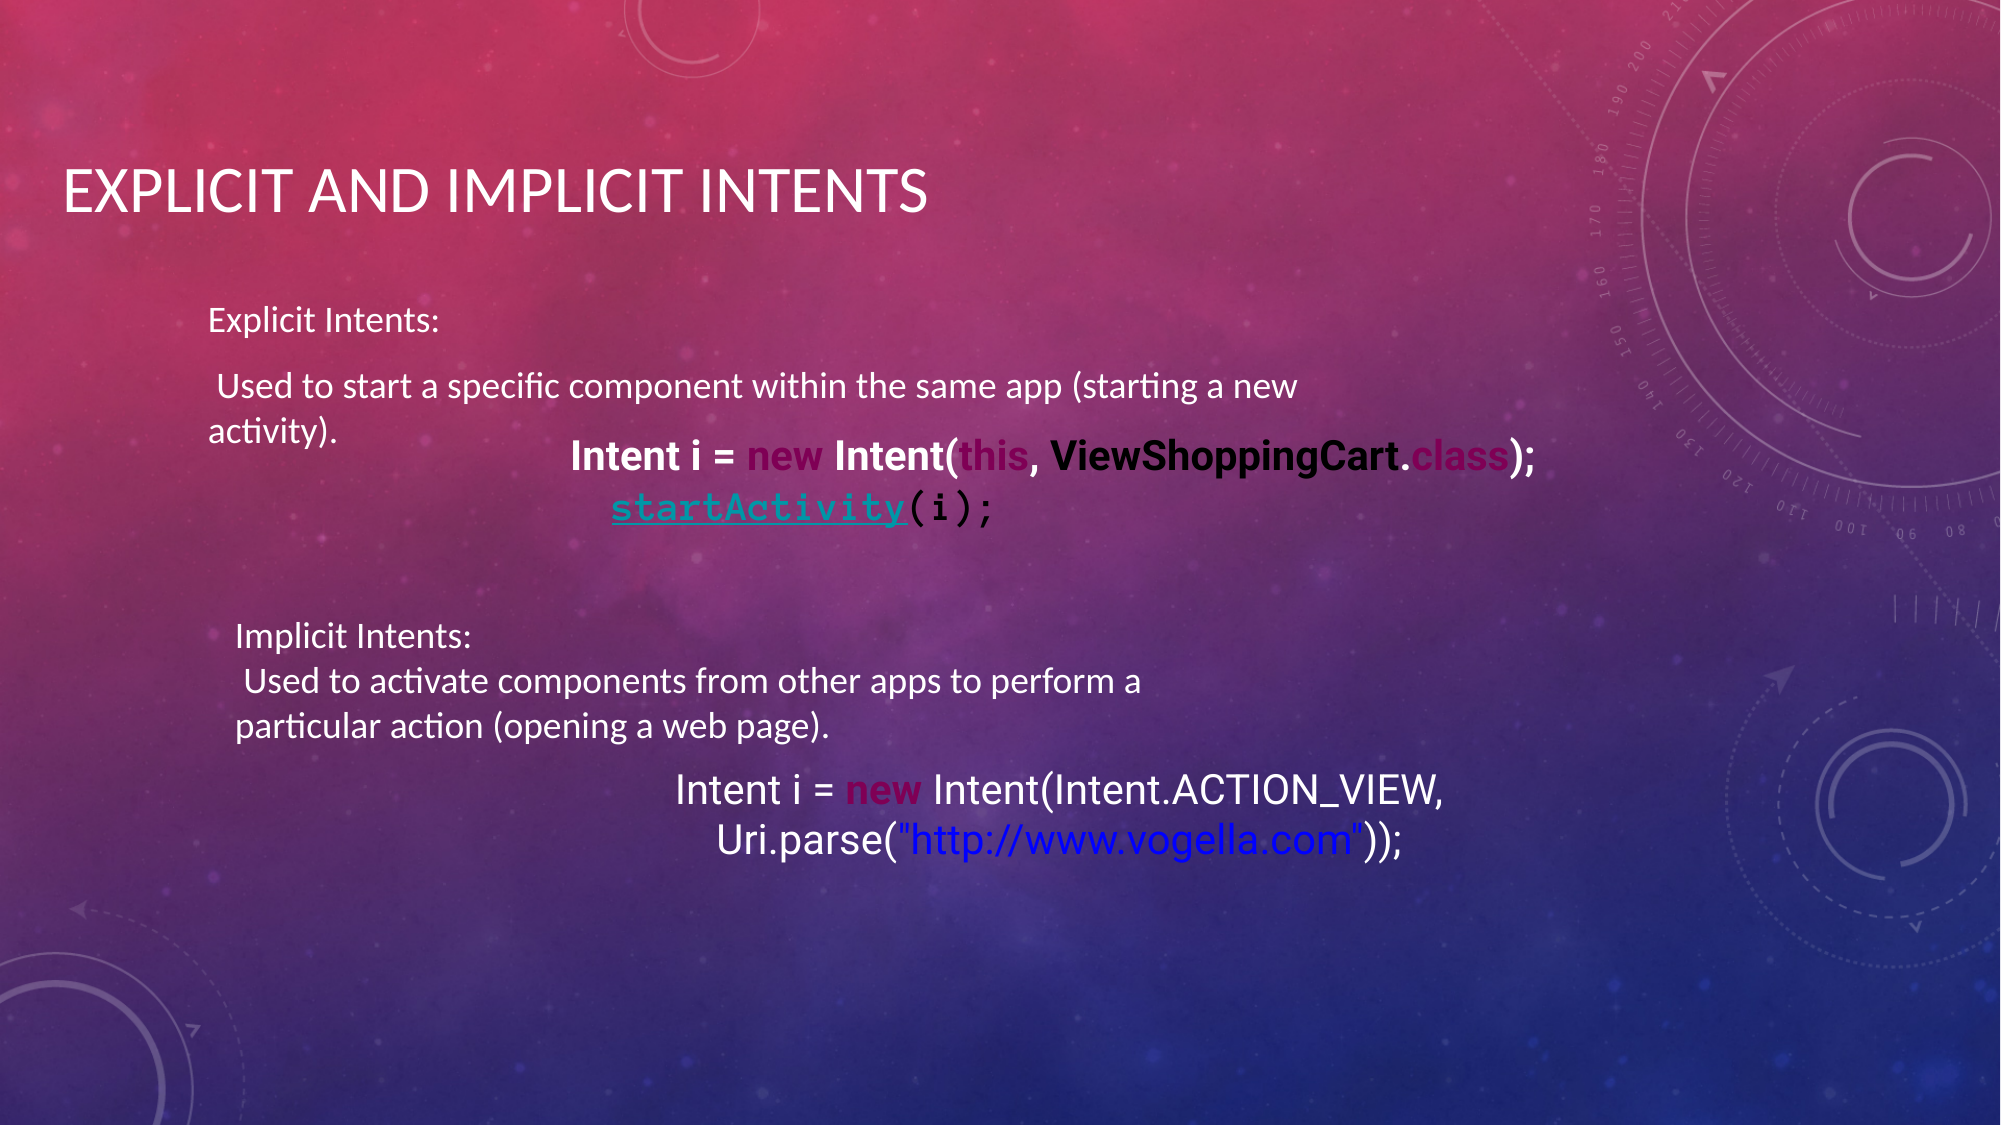

# Explicit and implicit intents
Explicit Intents:
 Used to start a specific component within the same app (starting a new activity).

Intent i = new Intent(this, ViewShoppingCart.class);
    startActivity(i);

Implicit Intents:
 Used to activate components from other apps to perform a particular action (opening a web page).
Intent i = new Intent(Intent.ACTION_VIEW, Uri.parse("http://www.vogella.com"));